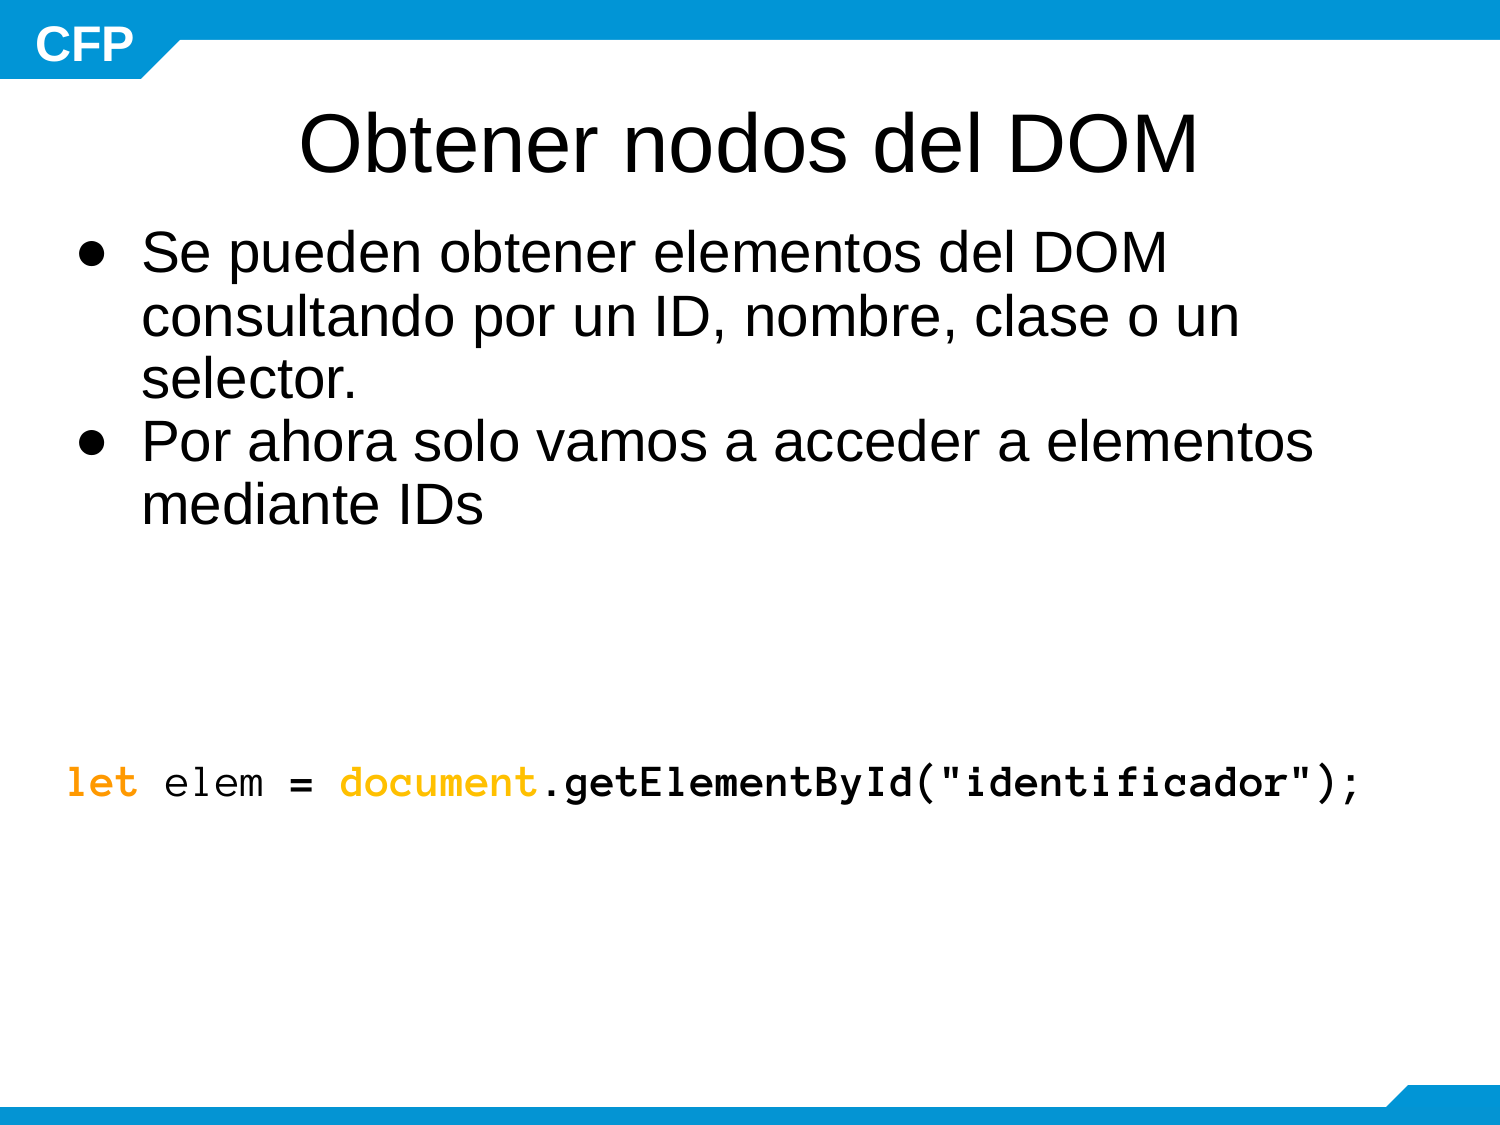

# Obtener nodos del DOM
Se pueden obtener elementos del DOM consultando por un ID, nombre, clase o un selector.
Por ahora solo vamos a acceder a elementos mediante IDs

let elem = document.getElementById("identificador");